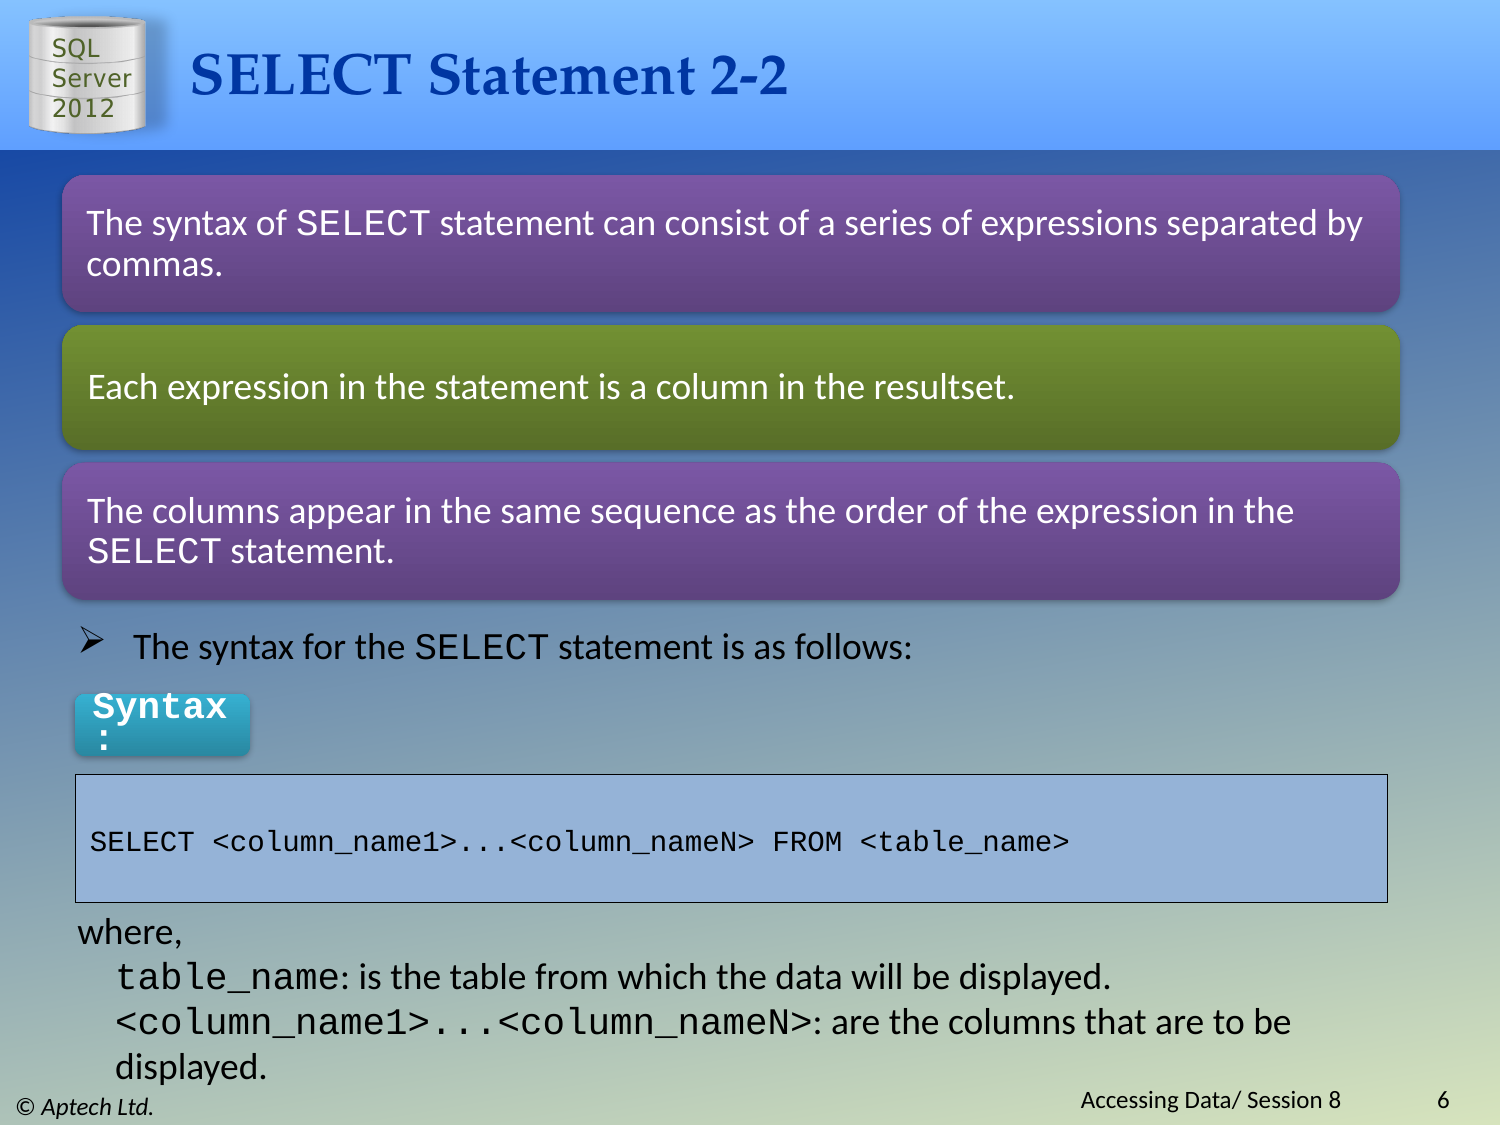

# SELECT Statement 2-2

The syntax of SELECT statement can consist of a series of expressions separated by commas.

Each expression in the statement is a column in the resultset.

The columns appear in the same sequence as the order of the expression in the SELECT statement.
The syntax for the SELECT statement is as follows:
Syntax:

SELECT <column_name1>...<column_nameN> FROM <table_name>

where,
table_name: is the table from which the data will be displayed.
<column_name1>...<column_nameN>: are the columns that are to be displayed.
Accessing Data/ Session 8
6